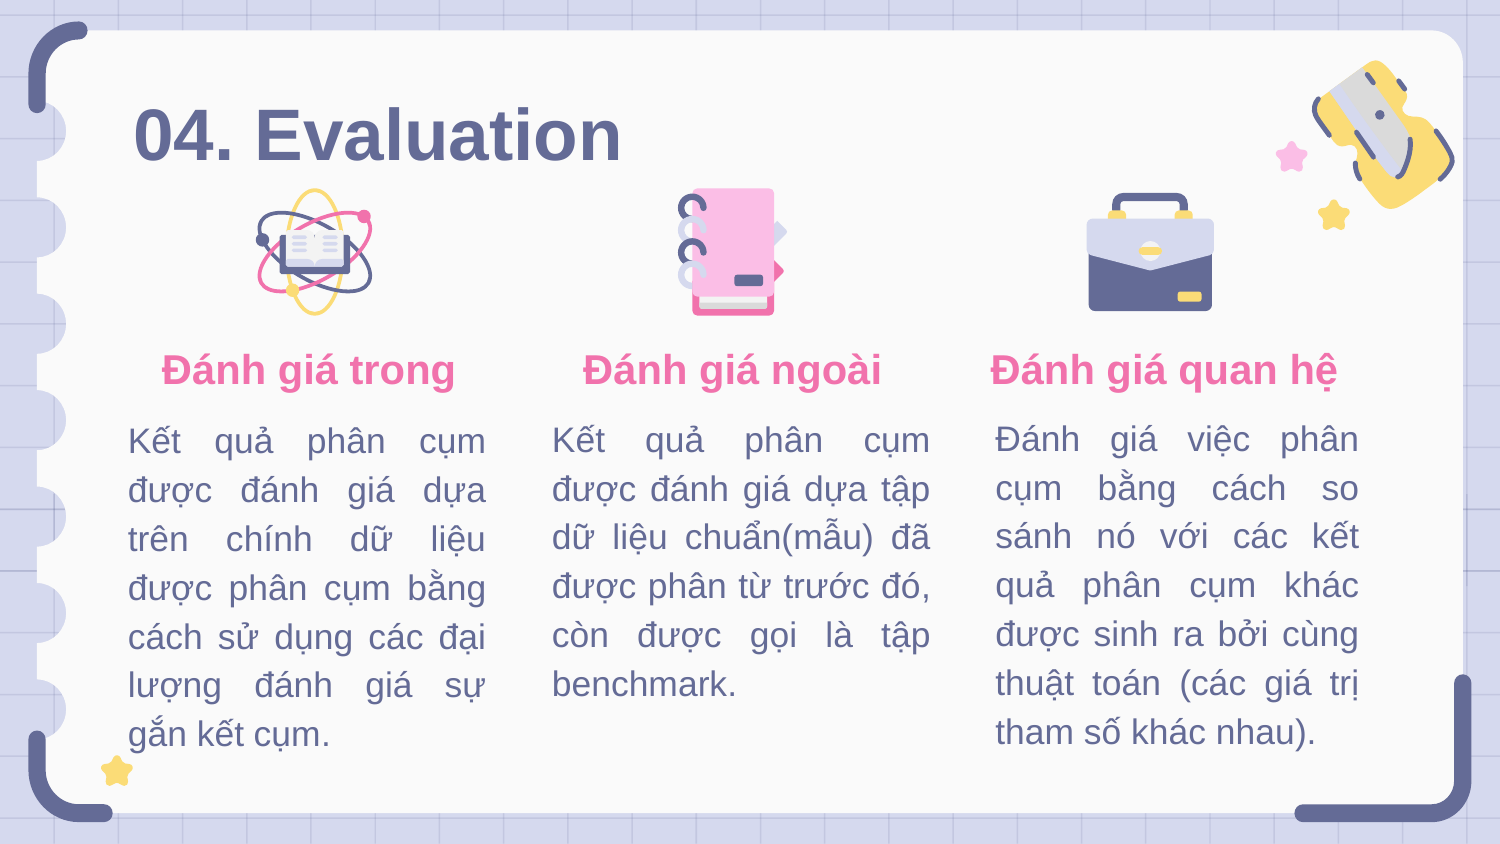

# 04. Evaluation

Đánh giá trong
Đánh giá ngoài
Đánh giá quan hệ
Đánh giá việc phân cụm bằng cách so sánh nó với các kết quả phân cụm khác được sinh ra bởi cùng thuật toán (các giá trị tham số khác nhau).
Kết quả phân cụm được đánh giá dựa tập dữ liệu chuẩn(mẫu) đã được phân từ trước đó, còn được gọi là tập benchmark.
Kết quả phân cụm được đánh giá dựa trên chính dữ liệu được phân cụm bằng cách sử dụng các đại lượng đánh giá sự gắn kết cụm.